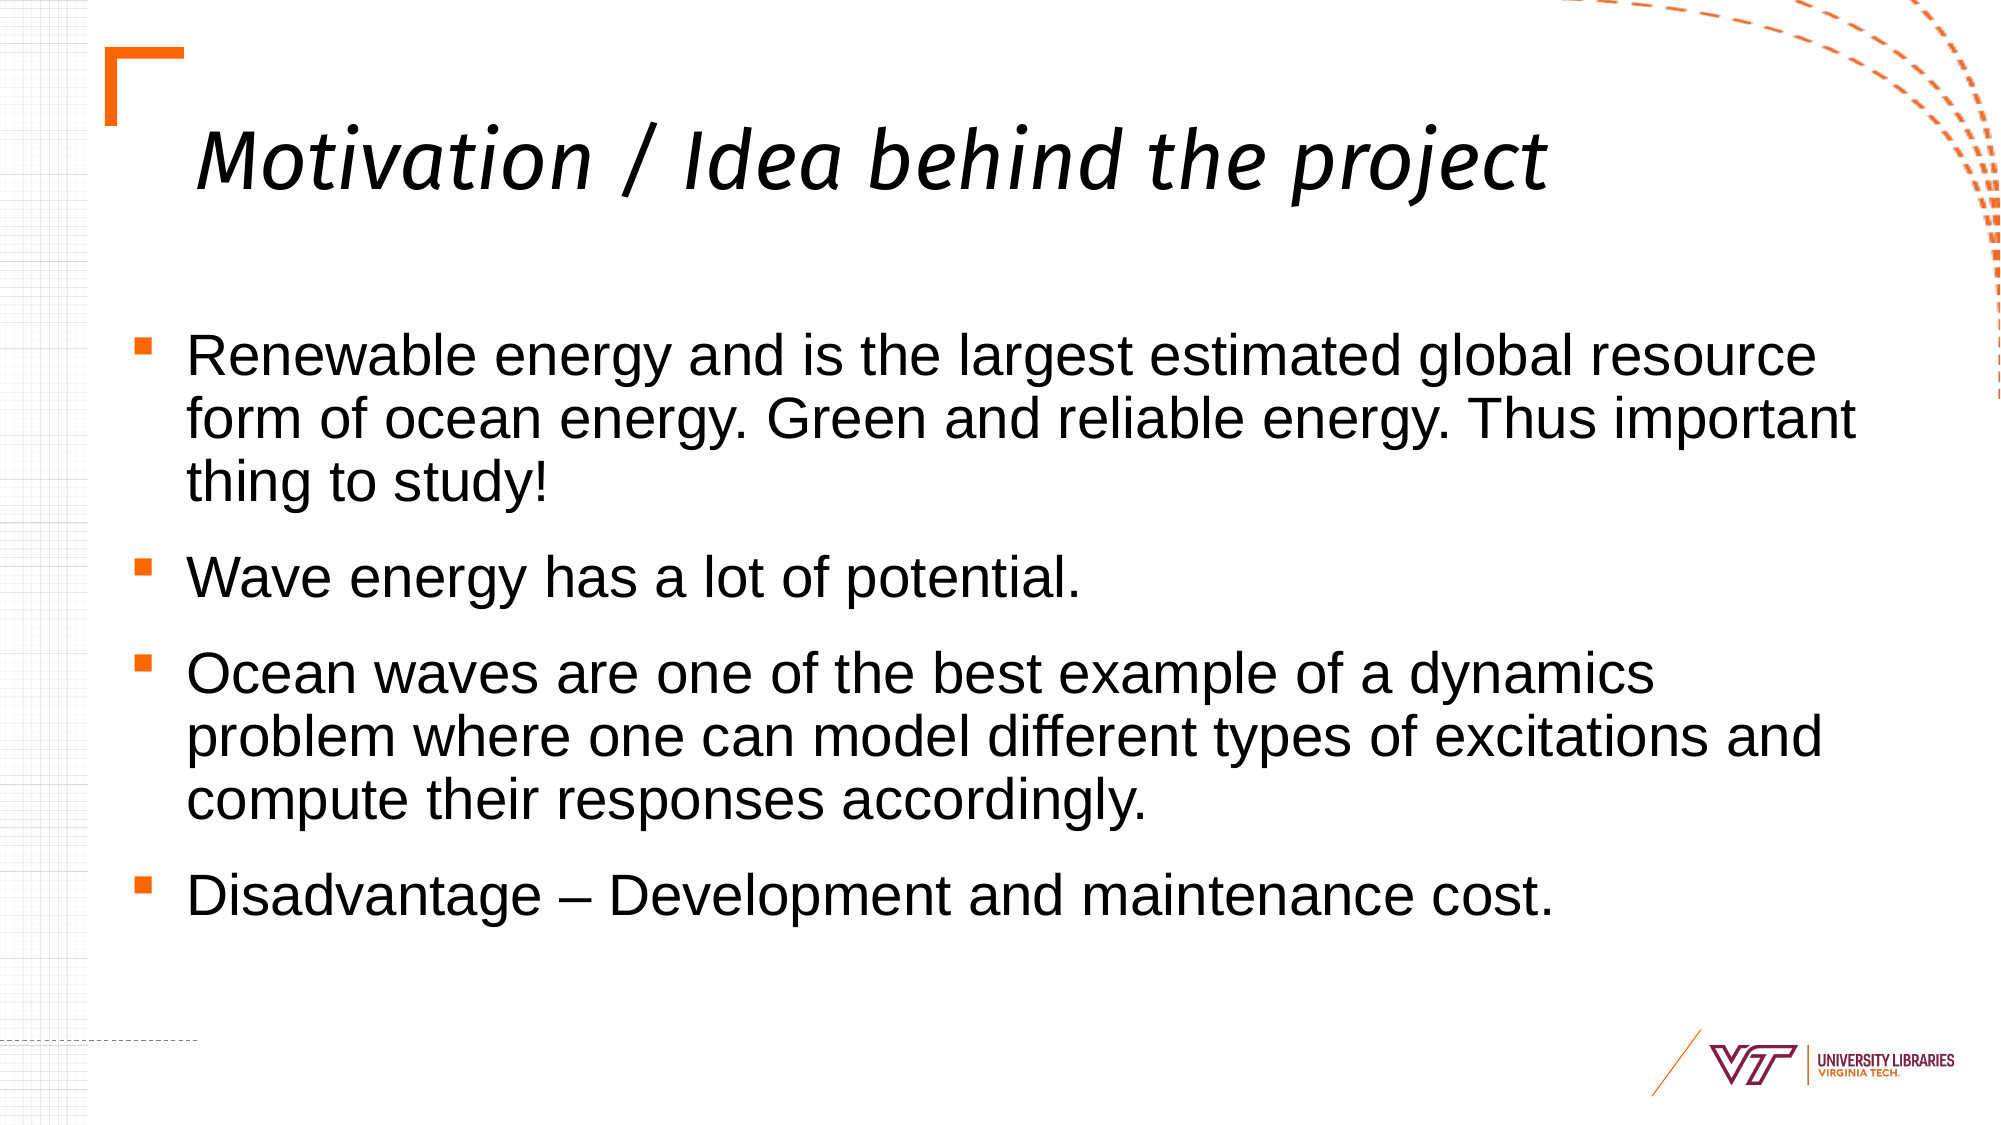

# Motivation / Idea behind the project
Renewable energy and is the largest estimated global resource form of ocean energy. Green and reliable energy. Thus important thing to study!
Wave energy has a lot of potential.
Ocean waves are one of the best example of a dynamics problem where one can model different types of excitations and compute their responses accordingly.
Disadvantage – Development and maintenance cost.